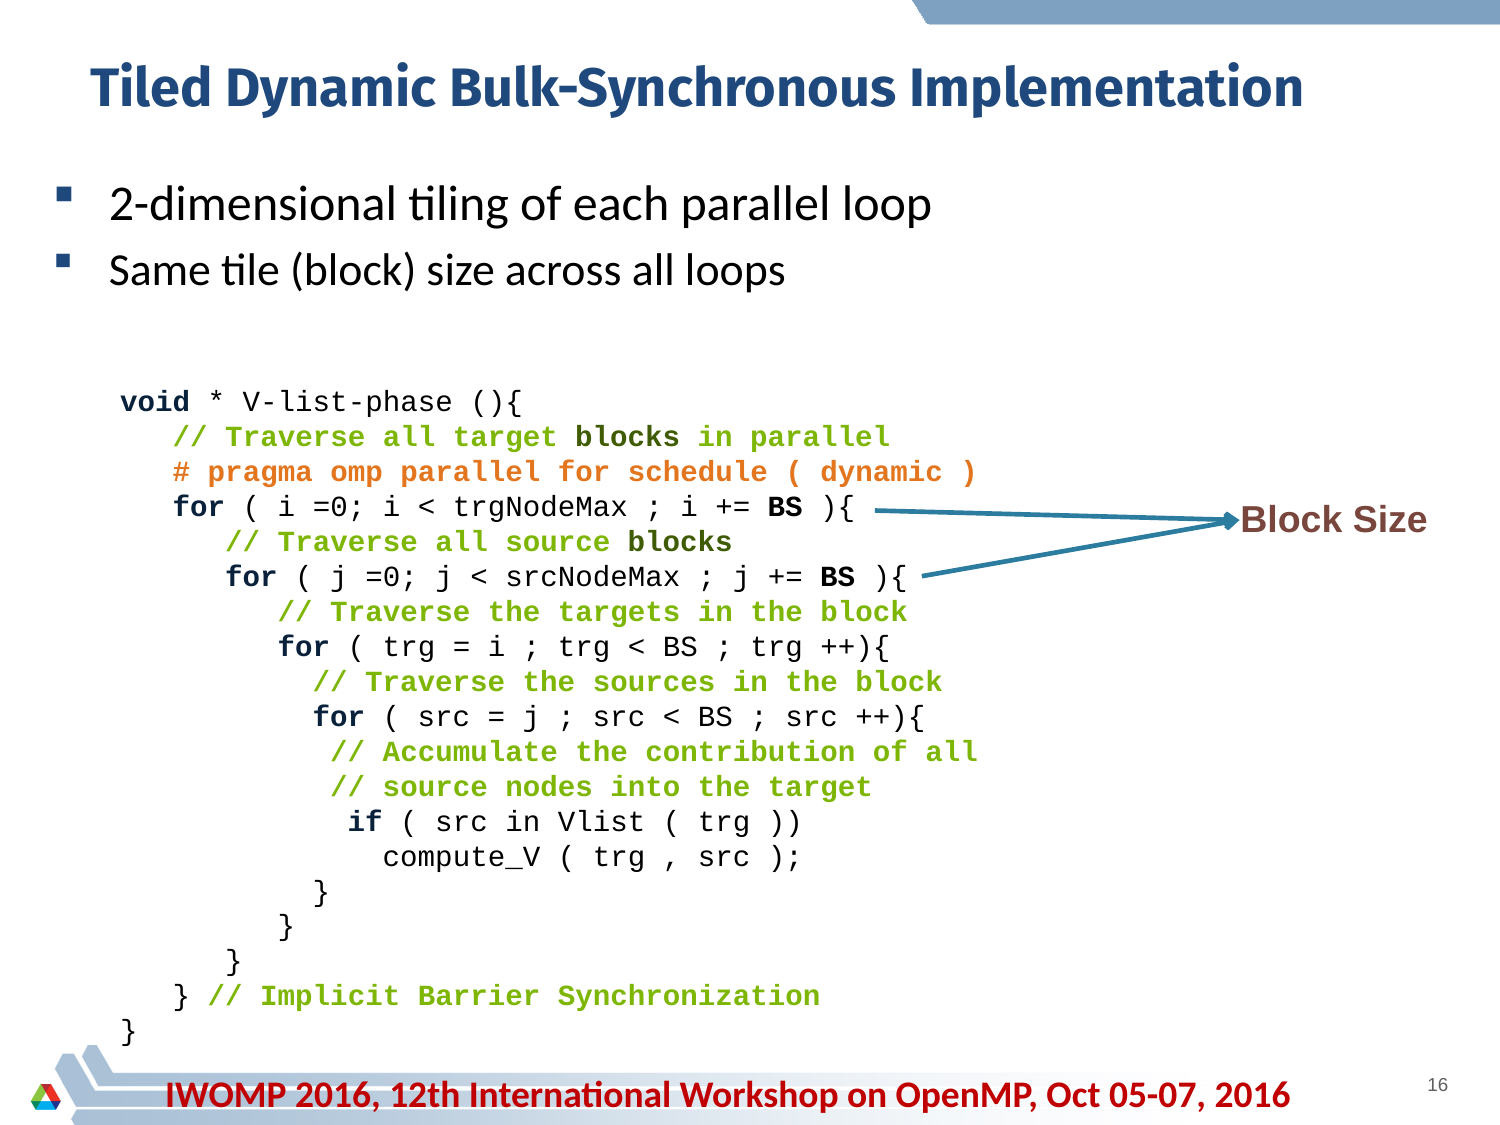

# Tiled Dynamic Bulk-Synchronous Implementation
2-dimensional tiling of each parallel loop
Same tile (block) size across all loops

void * V-list-phase (){
   // Traverse all target blocks in parallel
   # pragma omp parallel for schedule ( dynamic )
   for ( i =0; i < trgNodeMax ; i += BS ){
      // Traverse all source blocks
      for ( j =0; j < srcNodeMax ; j += BS ){
         // Traverse the targets in the block
         for ( trg = i ; trg < BS ; trg ++){
           // Traverse the sources in the block
           for ( src = j ; src < BS ; src ++){
            // Accumulate the contribution of all
            // source nodes into the target
             if ( src in Vlist ( trg ))
               compute_V ( trg , src );
           }
         }
      }
   } // Implicit Barrier Synchronization
}
Block Size
IWOMP 2016, 12th International Workshop on OpenMP, Oct 05-07, 2016
16